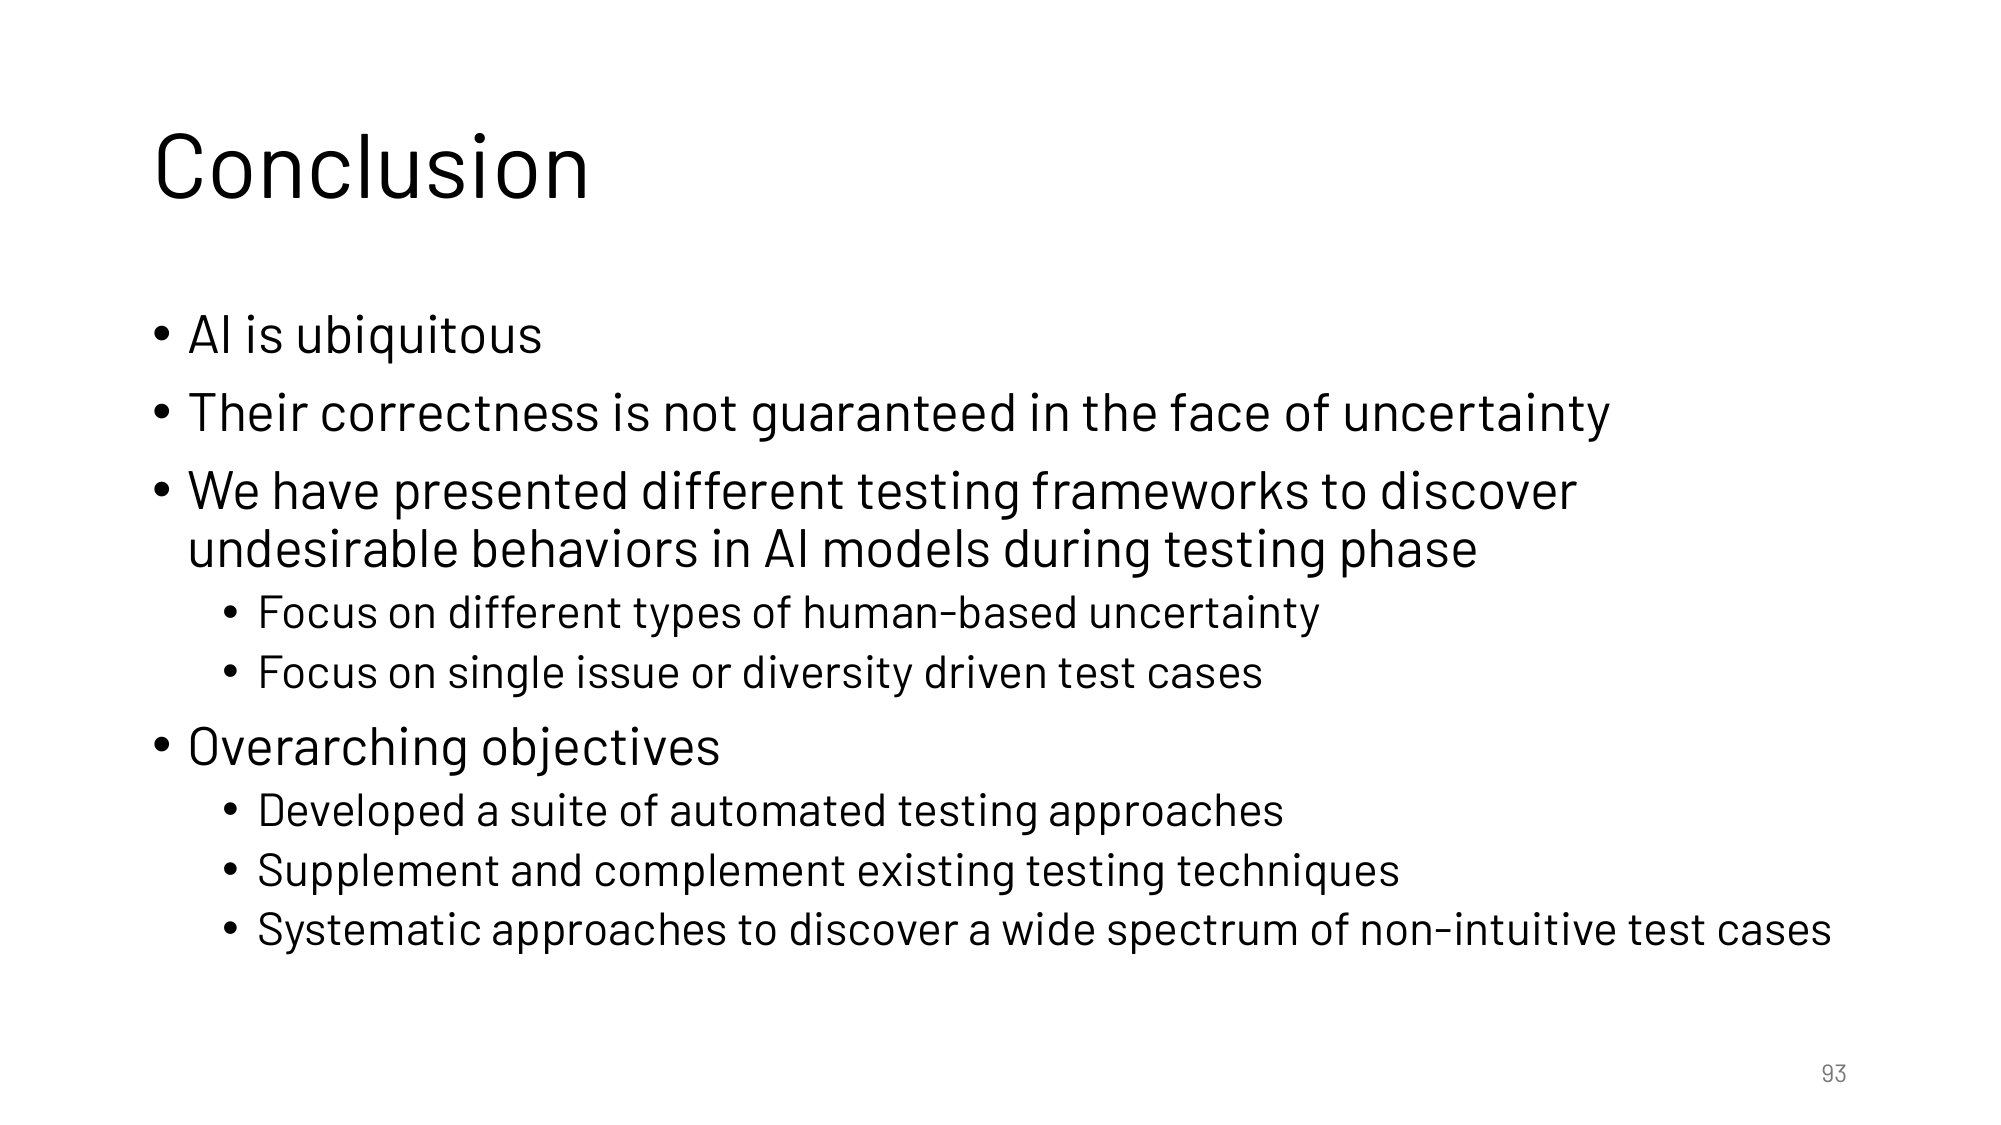

# Conclusion
AI is ubiquitous
Their correctness is not guaranteed in the face of uncertainty
We have presented different testing frameworks to discover undesirable behaviors in AI models during testing phase
Focus on different types of human-based uncertainty
Focus on single issue or diversity driven test cases
Overarching objectives
Developed a suite of automated testing approaches
Supplement and complement existing testing techniques
Systematic approaches to discover a wide spectrum of non-intuitive test cases
93